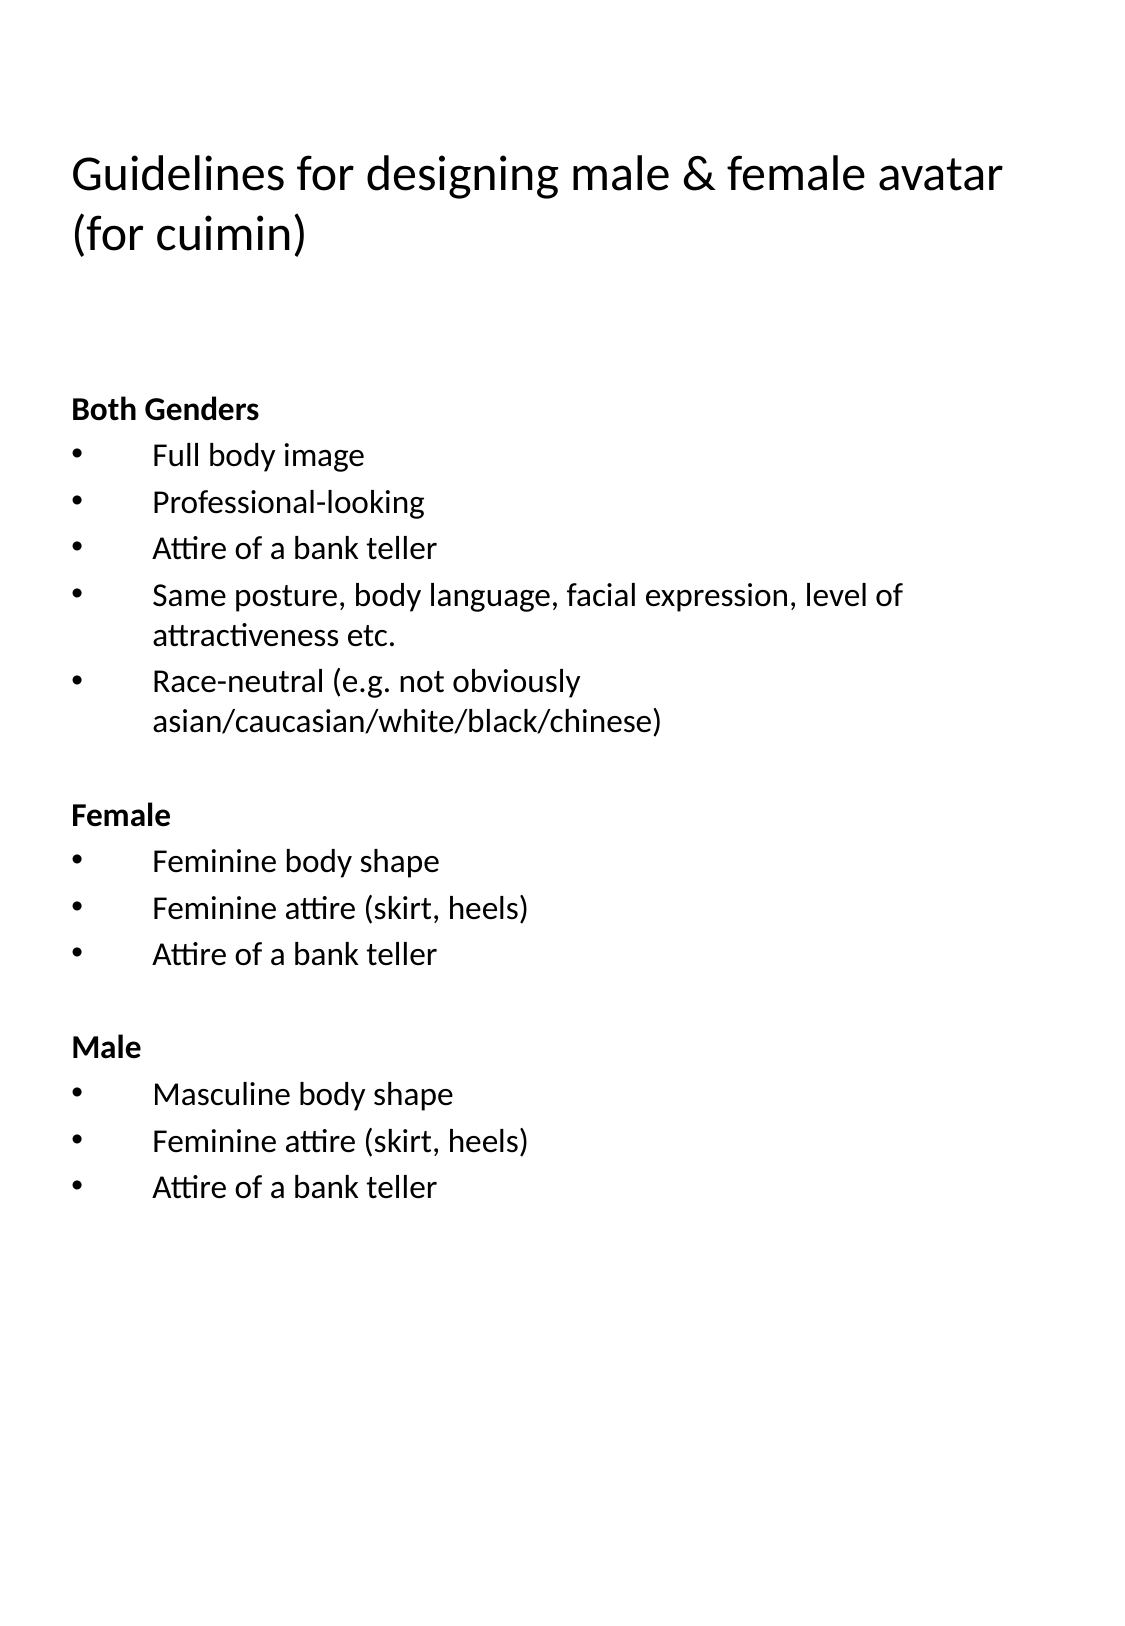

# Guidelines for designing male & female avatar (for cuimin)
Both Genders
Full body image
Professional-looking
Attire of a bank teller
Same posture, body language, facial expression, level of attractiveness etc.
Race-neutral (e.g. not obviously asian/caucasian/white/black/chinese)

Female
Feminine body shape
Feminine attire (skirt, heels)
Attire of a bank teller

Male
Masculine body shape
Feminine attire (skirt, heels)
Attire of a bank teller